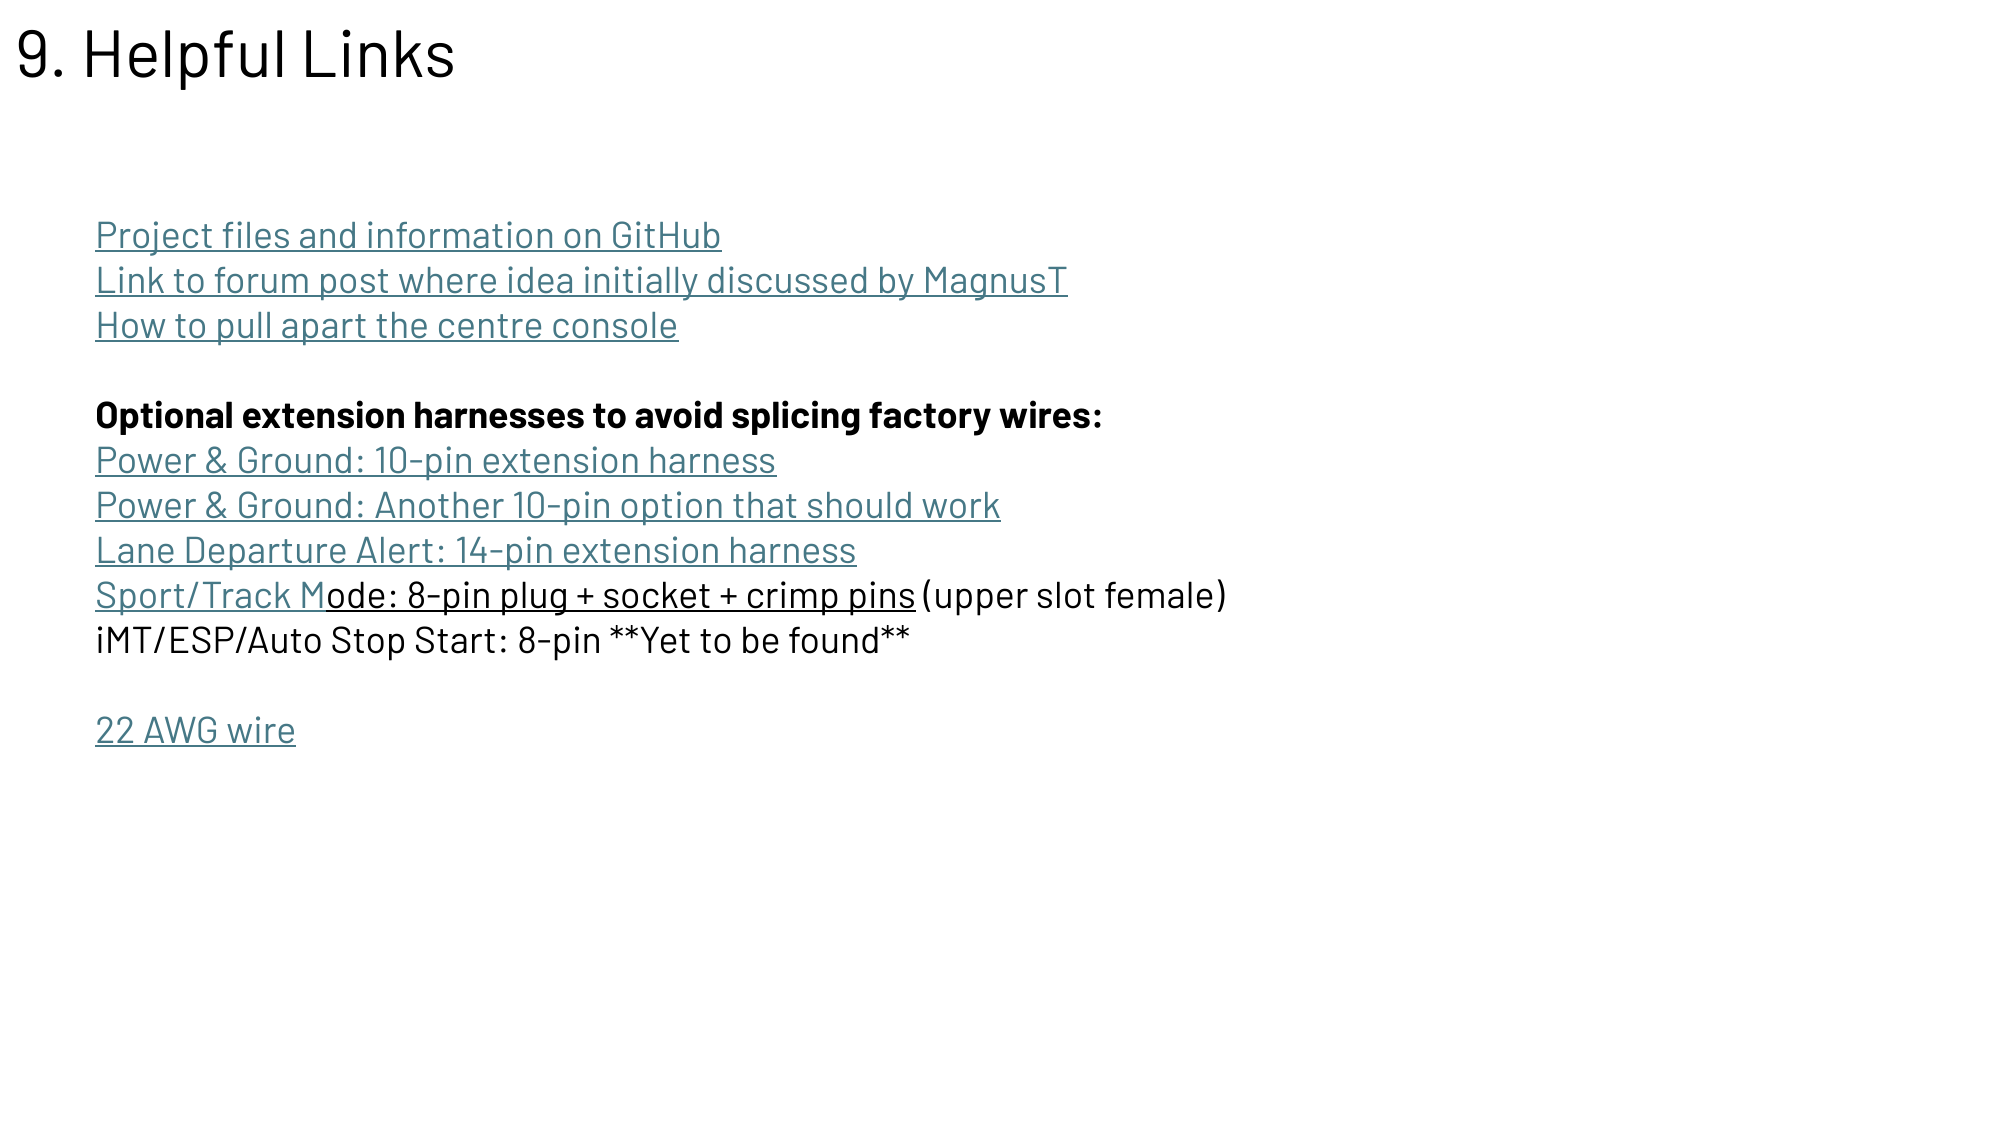

9. Helpful Links
Project files and information on GitHub
Link to forum post where idea initially discussed by MagnusT
How to pull apart the centre console

Optional extension harnesses to avoid splicing factory wires:
Power & Ground: 10-pin extension harness
Power & Ground: Another 10-pin option that should work
Lane Departure Alert: 14-pin extension harness
Sport/Track Mode: 8-pin plug + socket + crimp pins (upper slot female)
iMT/ESP/Auto Stop Start: 8-pin **Yet to be found**

22 AWG wire